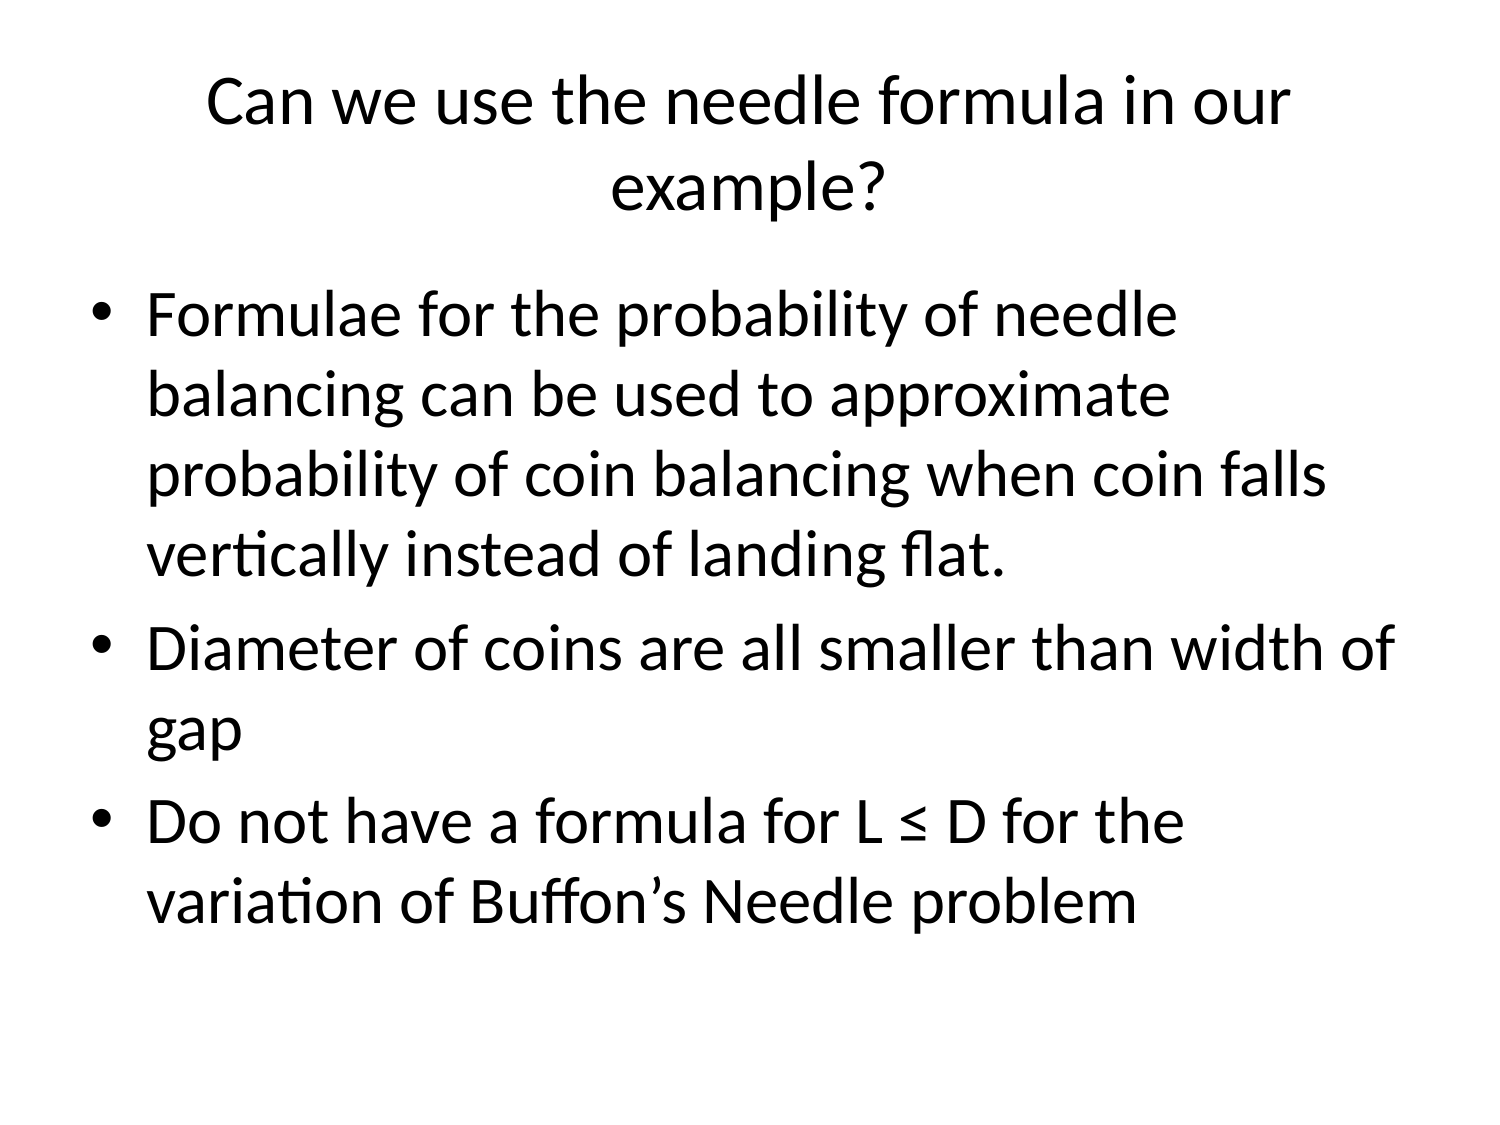

# Can we use the needle formula in our example?
Formulae for the probability of needle balancing can be used to approximate probability of coin balancing when coin falls vertically instead of landing flat.
Diameter of coins are all smaller than width of gap
Do not have a formula for L ≤ D for the variation of Buffon’s Needle problem